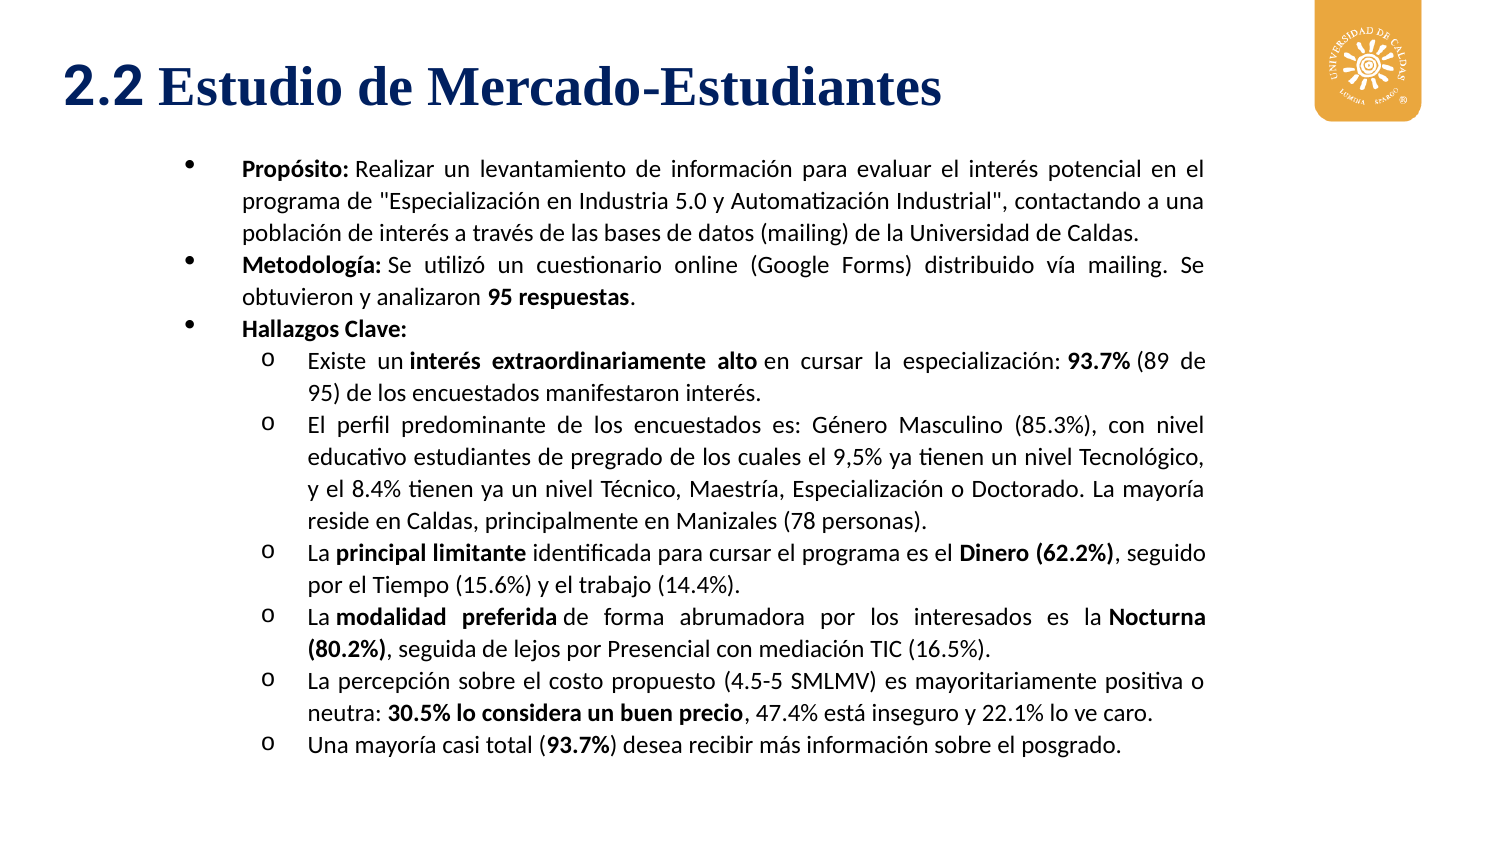

2.2 Estudio de Mercado-Estudiantes

Propósito: Realizar un levantamiento de información para evaluar el interés potencial en el programa de "Especialización en Industria 5.0 y Automatización Industrial", contactando a una población de interés a través de las bases de datos (mailing) de la Universidad de Caldas.
Metodología: Se utilizó un cuestionario online (Google Forms) distribuido vía mailing. Se obtuvieron y analizaron 95 respuestas.
Hallazgos Clave:
Existe un interés extraordinariamente alto en cursar la especialización: 93.7% (89 de 95) de los encuestados manifestaron interés.
El perfil predominante de los encuestados es: Género Masculino (85.3%), con nivel educativo estudiantes de pregrado de los cuales el 9,5% ya tienen un nivel Tecnológico, y el 8.4% tienen ya un nivel Técnico, Maestría, Especialización o Doctorado. La mayoría reside en Caldas, principalmente en Manizales (78 personas).
La principal limitante identificada para cursar el programa es el Dinero (62.2%), seguido por el Tiempo (15.6%) y el trabajo (14.4%).
La modalidad preferida de forma abrumadora por los interesados es la Nocturna (80.2%), seguida de lejos por Presencial con mediación TIC (16.5%).
La percepción sobre el costo propuesto (4.5-5 SMLMV) es mayoritariamente positiva o neutra: 30.5% lo considera un buen precio, 47.4% está inseguro y 22.1% lo ve caro.
Una mayoría casi total (93.7%) desea recibir más información sobre el posgrado.